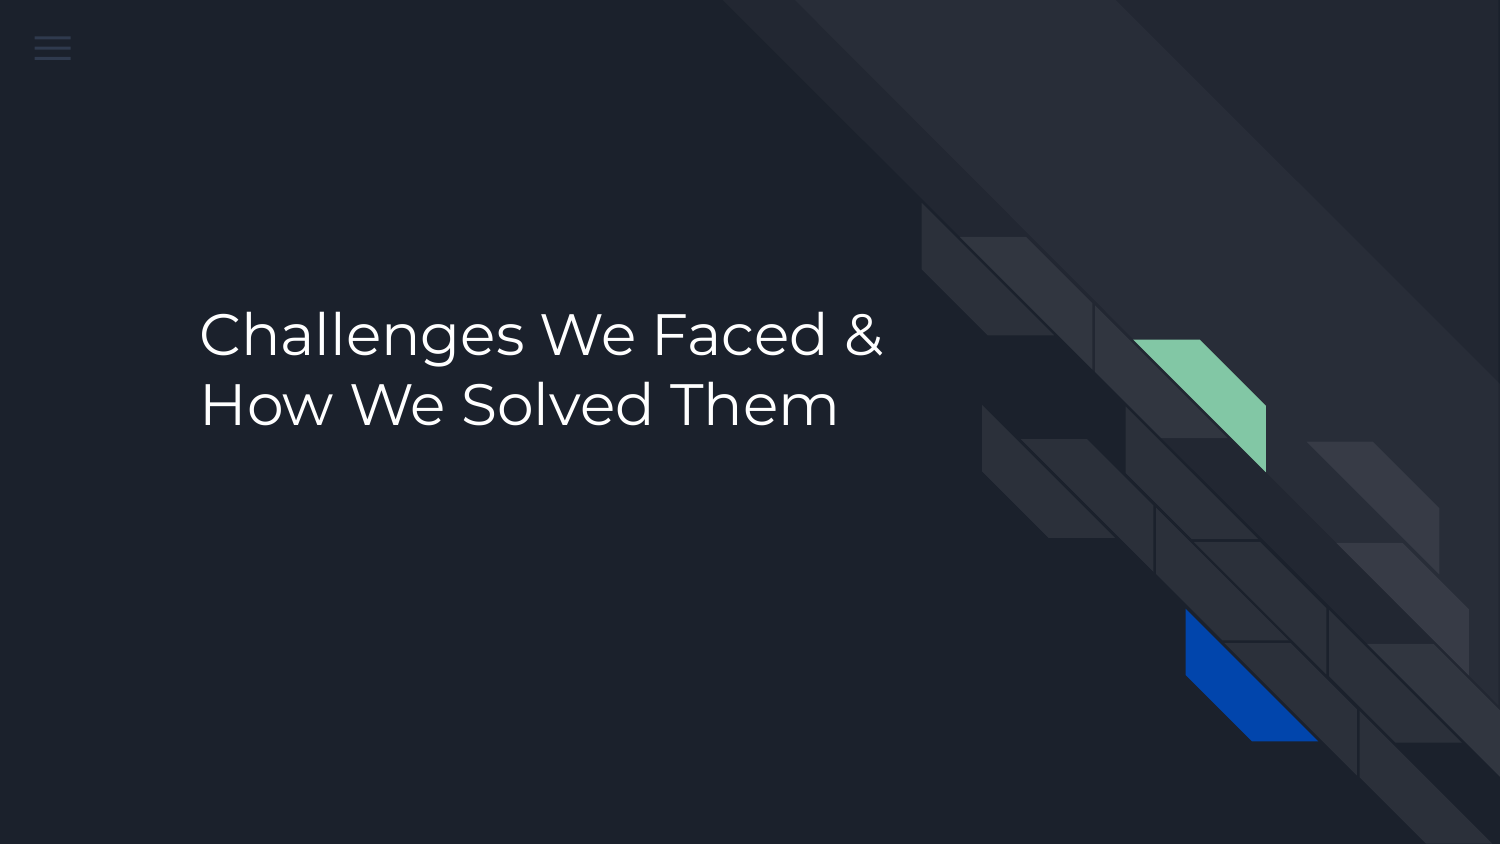

# Challenges We Faced & How We Solved Them